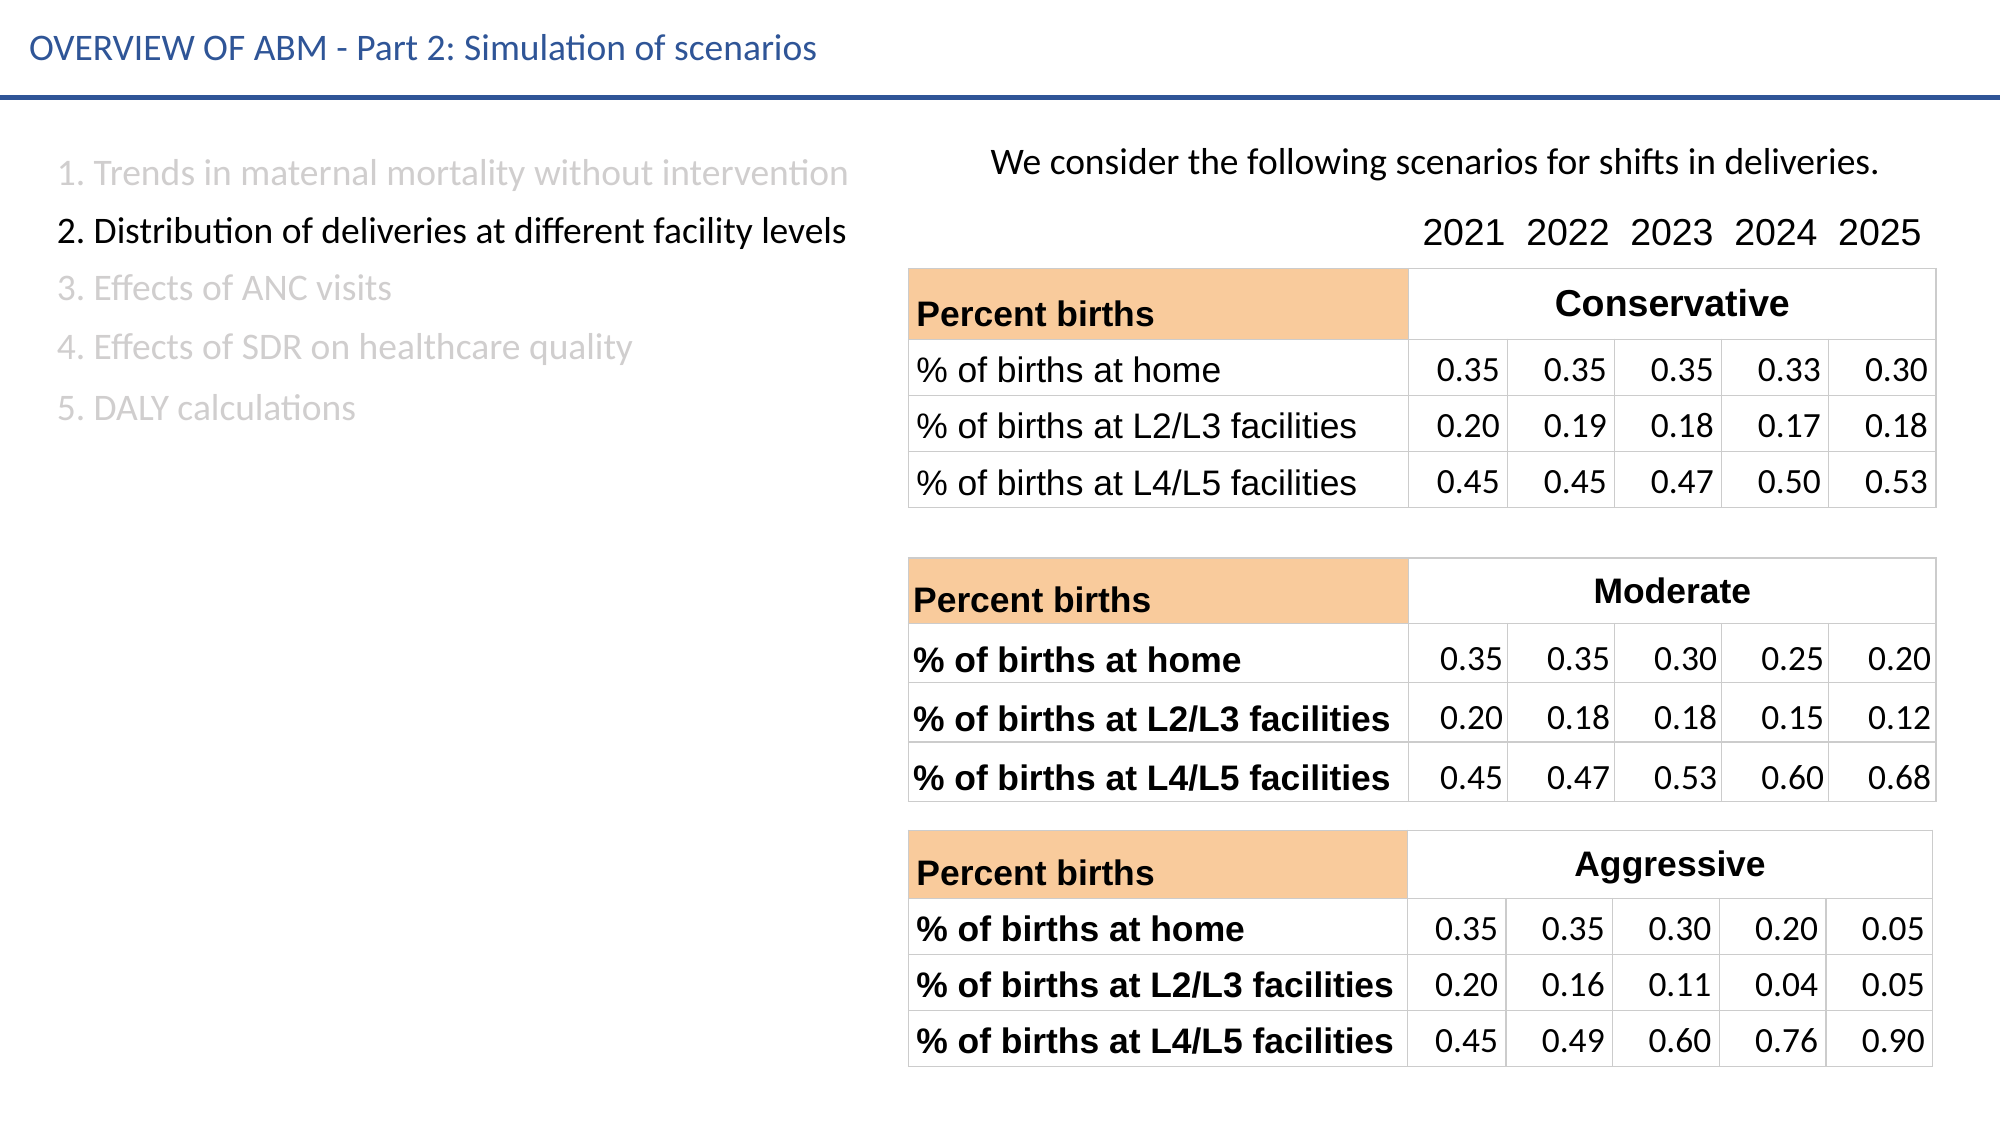

OVERVIEW OF ABM - Part 2: Simulation of scenarios
We consider the following scenarios for shifts in deliveries.
1. Trends in maternal mortality without intervention
2. Distribution of deliveries at different facility levels
2021  2022  2023  2024  2025
3. Effects of ANC visits
| Percent births | Conservative |  |  |  |  |
| --- | --- | --- | --- | --- | --- |
| % of births at home | 0.35 | 0.35 | 0.35 | 0.33 | 0.30 |
| % of births at L2/L3 facilities | 0.20 | 0.19 | 0.18 | 0.17 | 0.18 |
| % of births at L4/L5 facilities | 0.45 | 0.45 | 0.47 | 0.50 | 0.53 |
4. Effects of SDR on healthcare quality
5. DALY calculations
| Percent births | Moderate |  |  |  |  |
| --- | --- | --- | --- | --- | --- |
| % of births at home | 0.35 | 0.35 | 0.30 | 0.25 | 0.20 |
| % of births at L2/L3 facilities | 0.20 | 0.18 | 0.18 | 0.15 | 0.12 |
| % of births at L4/L5 facilities | 0.45 | 0.47 | 0.53 | 0.60 | 0.68 |
| Percent births | Aggressive |  |  |  |  |
| --- | --- | --- | --- | --- | --- |
| % of births at home | 0.35 | 0.35 | 0.30 | 0.20 | 0.05 |
| % of births at L2/L3 facilities | 0.20 | 0.16 | 0.11 | 0.04 | 0.05 |
| % of births at L4/L5 facilities | 0.45 | 0.49 | 0.60 | 0.76 | 0.90 |